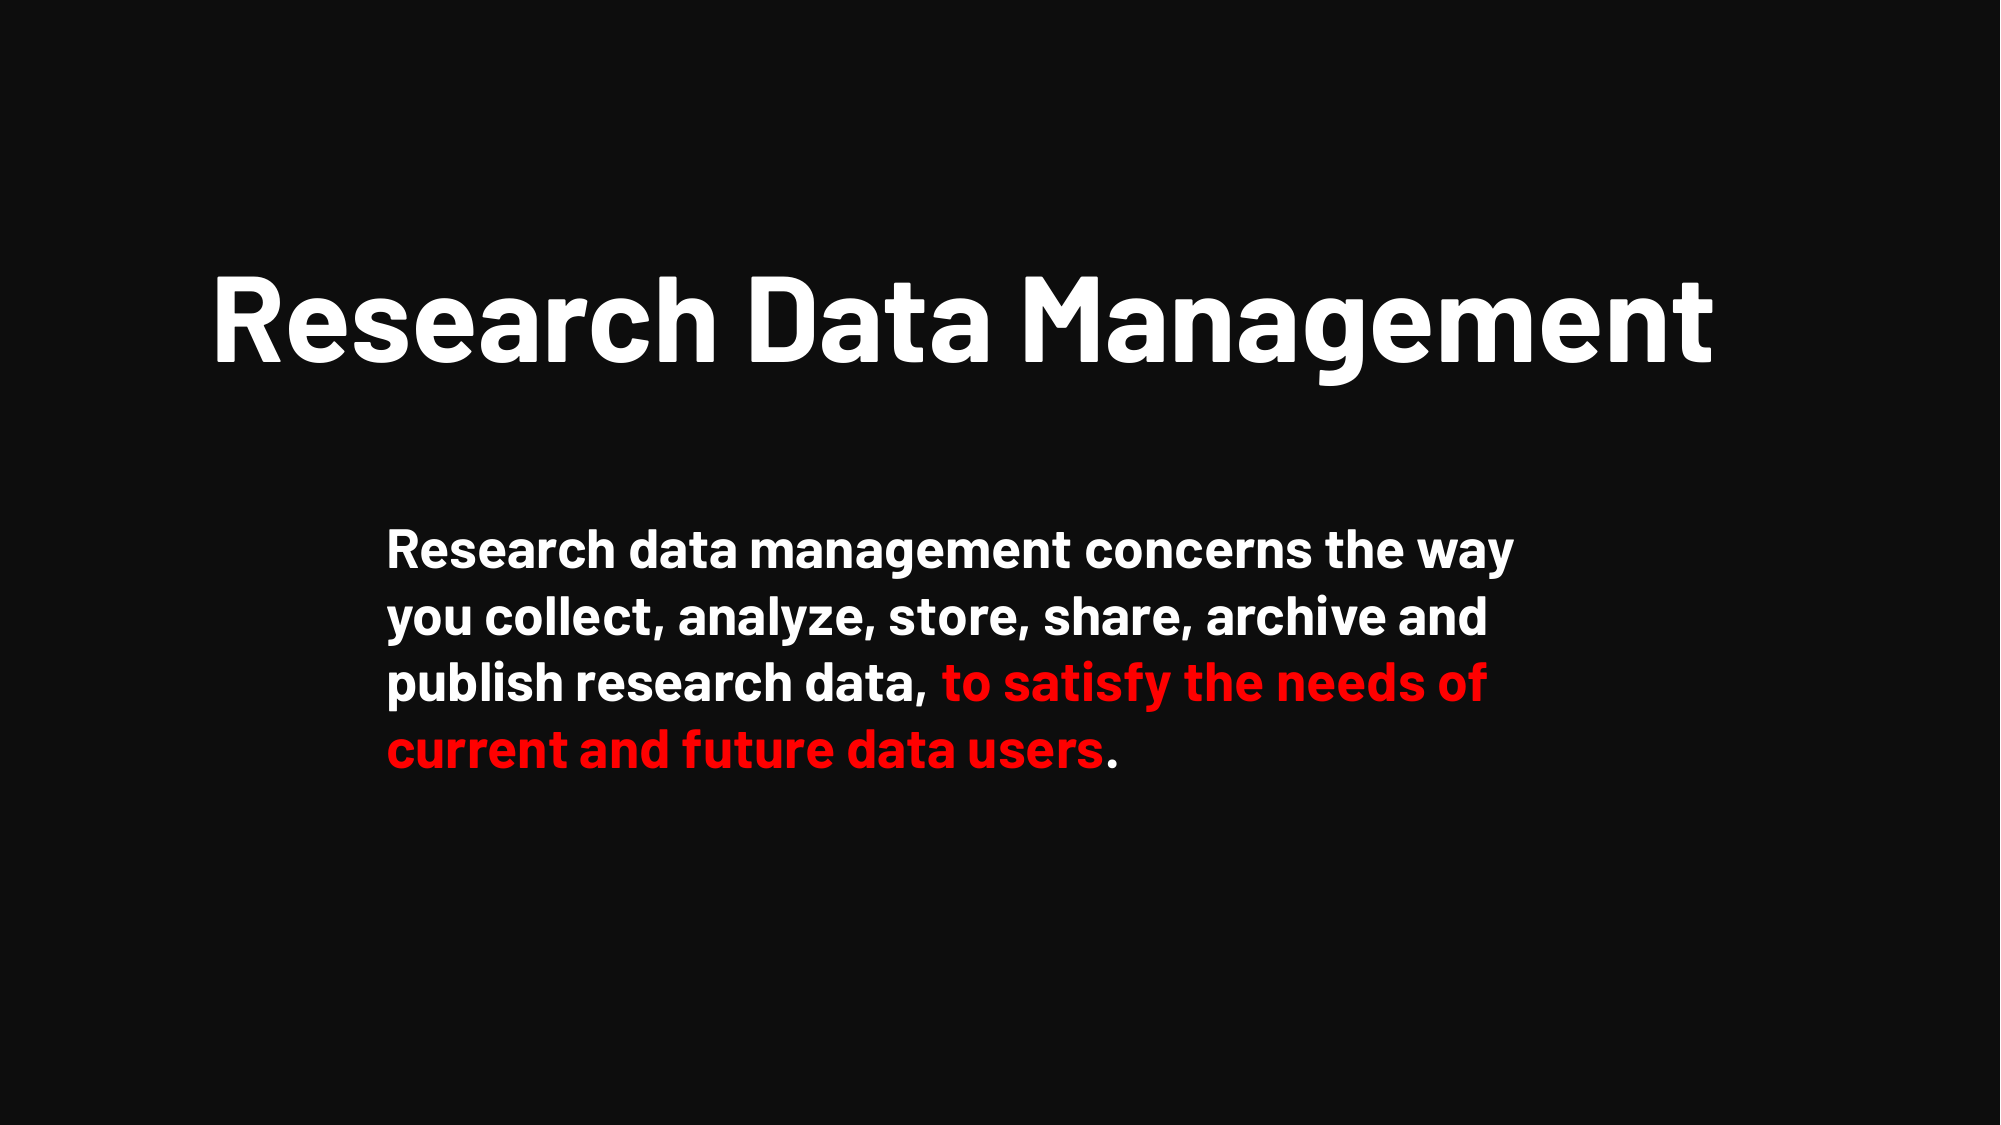

Research Data Management
Research data management concerns the way you collect, analyze, store, share, archive and publish research data, to satisfy the needs of current and future data users​.